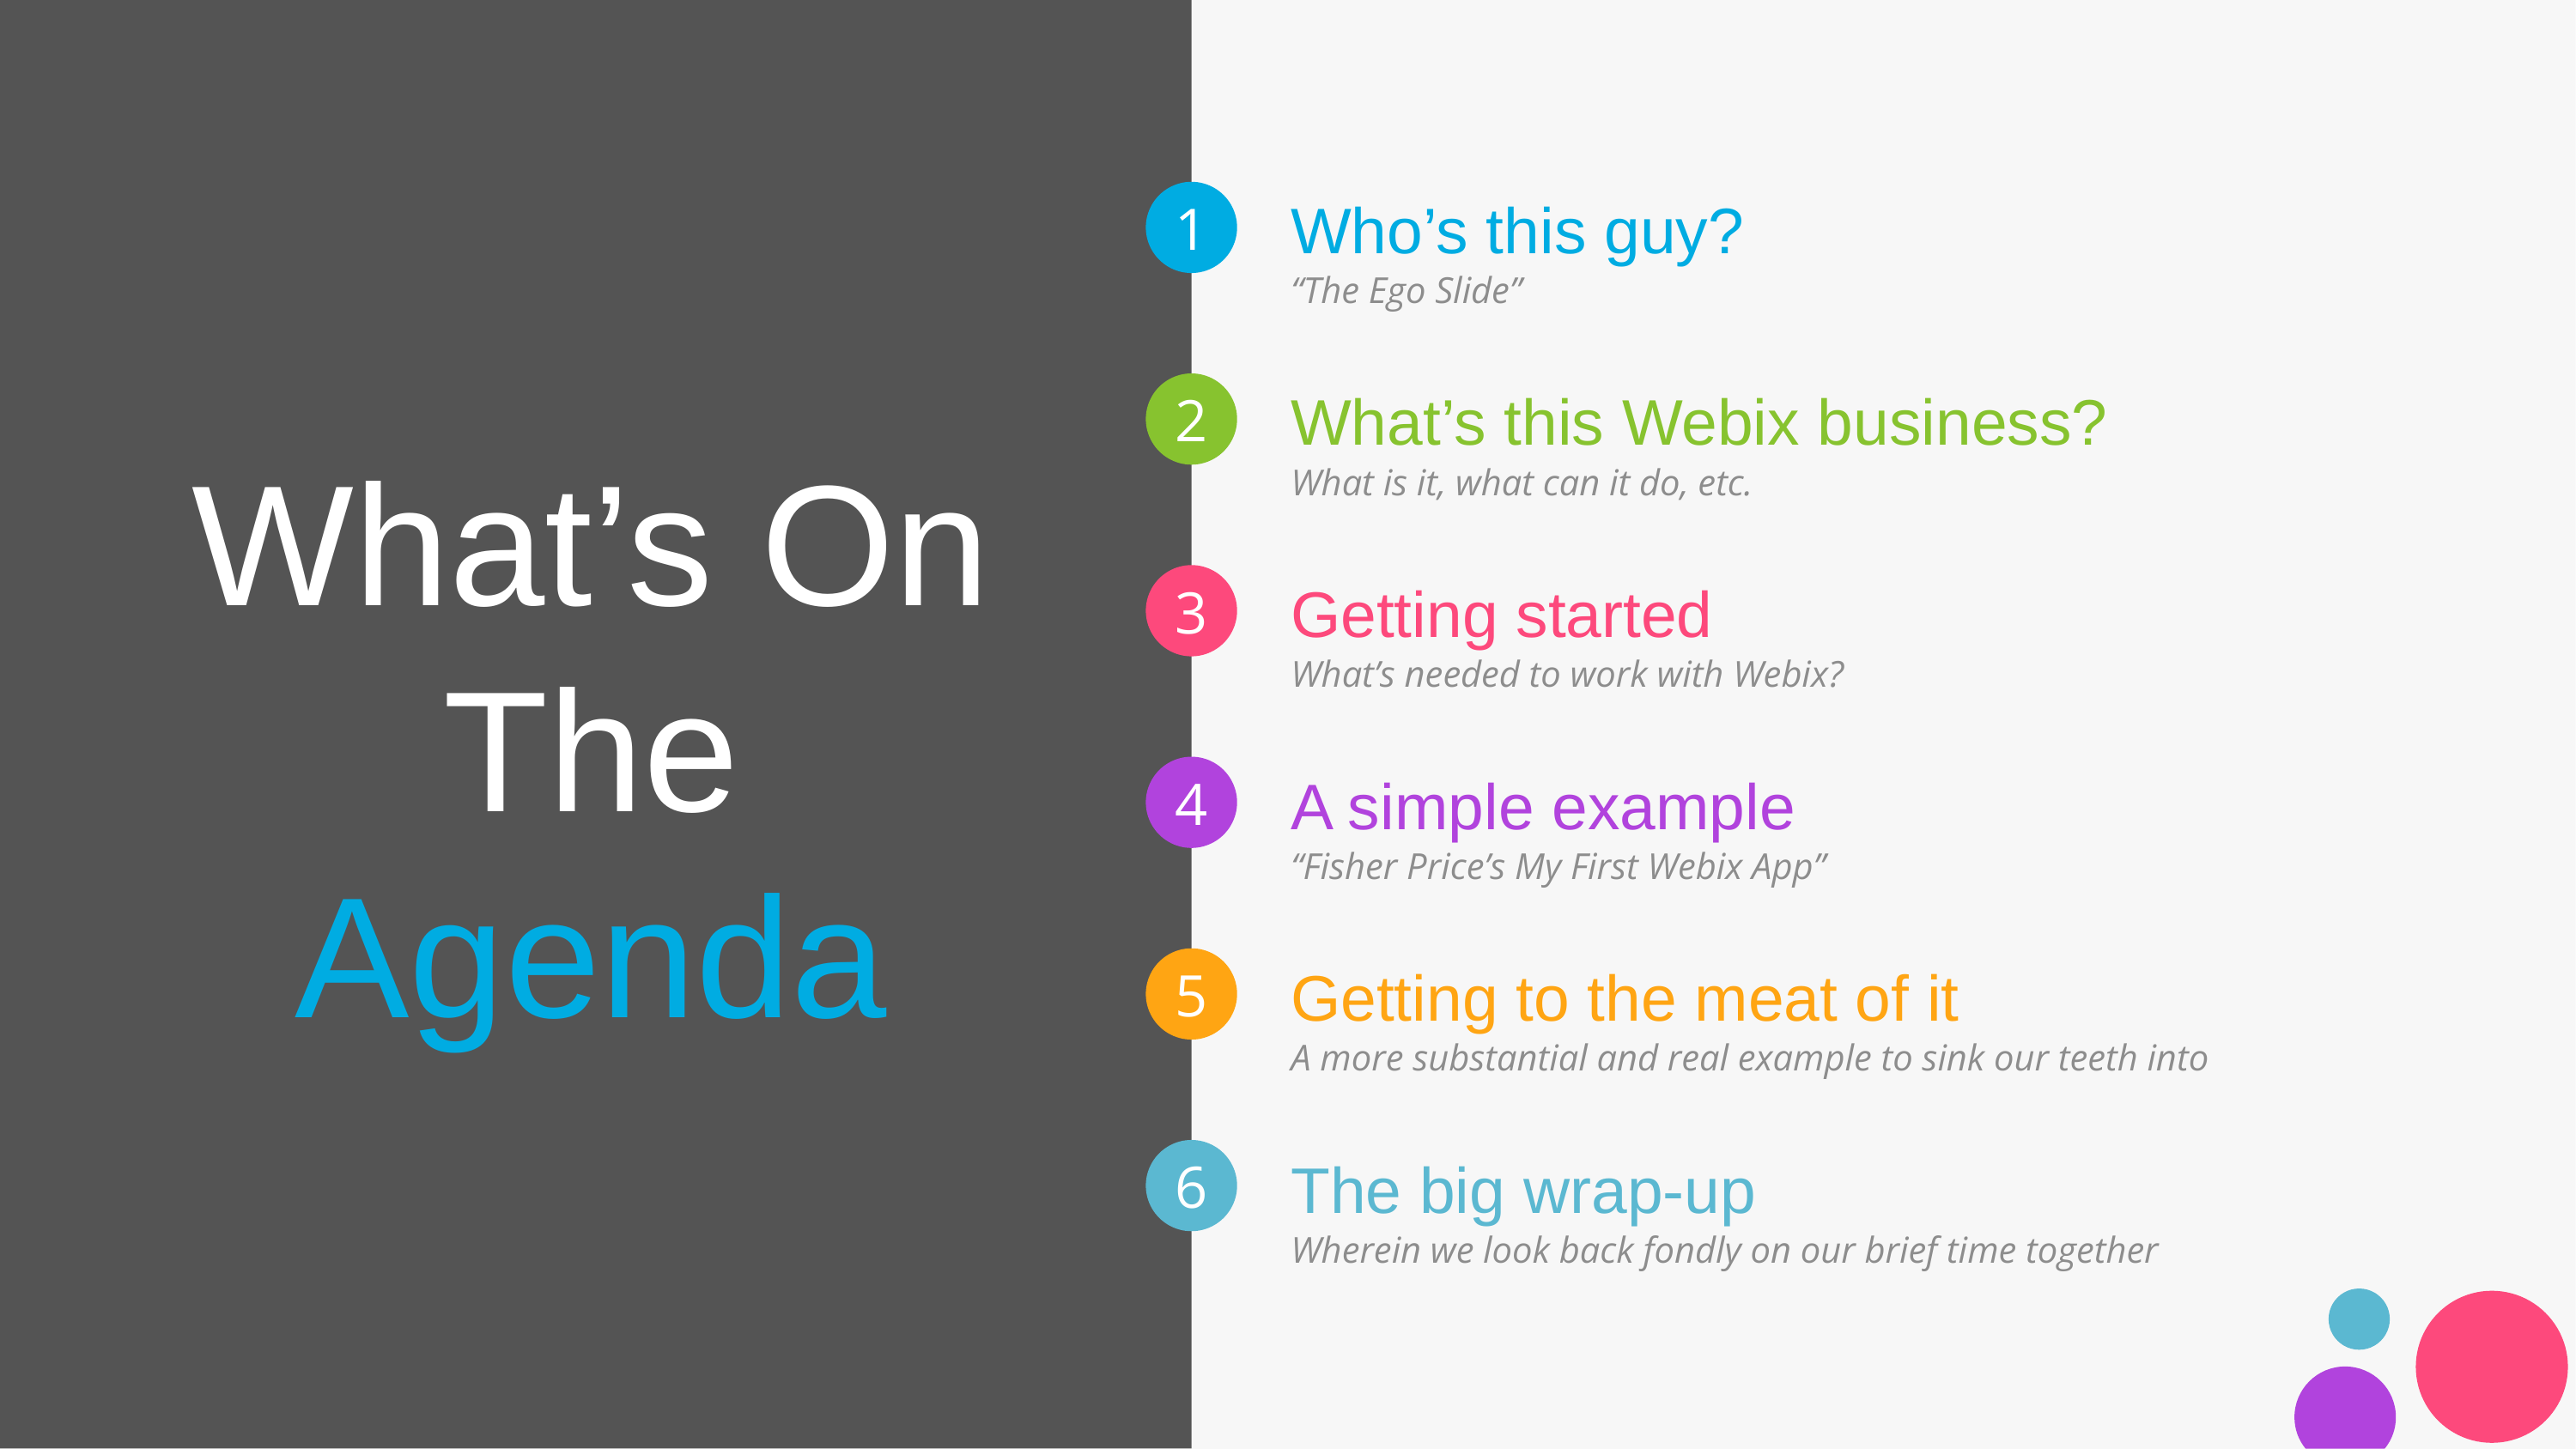

Who’s this guy?
# What’s On The Agenda
“The Ego Slide”
What’s this Webix business?
What is it, what can it do, etc.
Getting started
What’s needed to work with Webix?
A simple example
“Fisher Price’s My First Webix App”
Getting to the meat of it
A more substantial and real example to sink our teeth into
The big wrap-up
Wherein we look back fondly on our brief time together